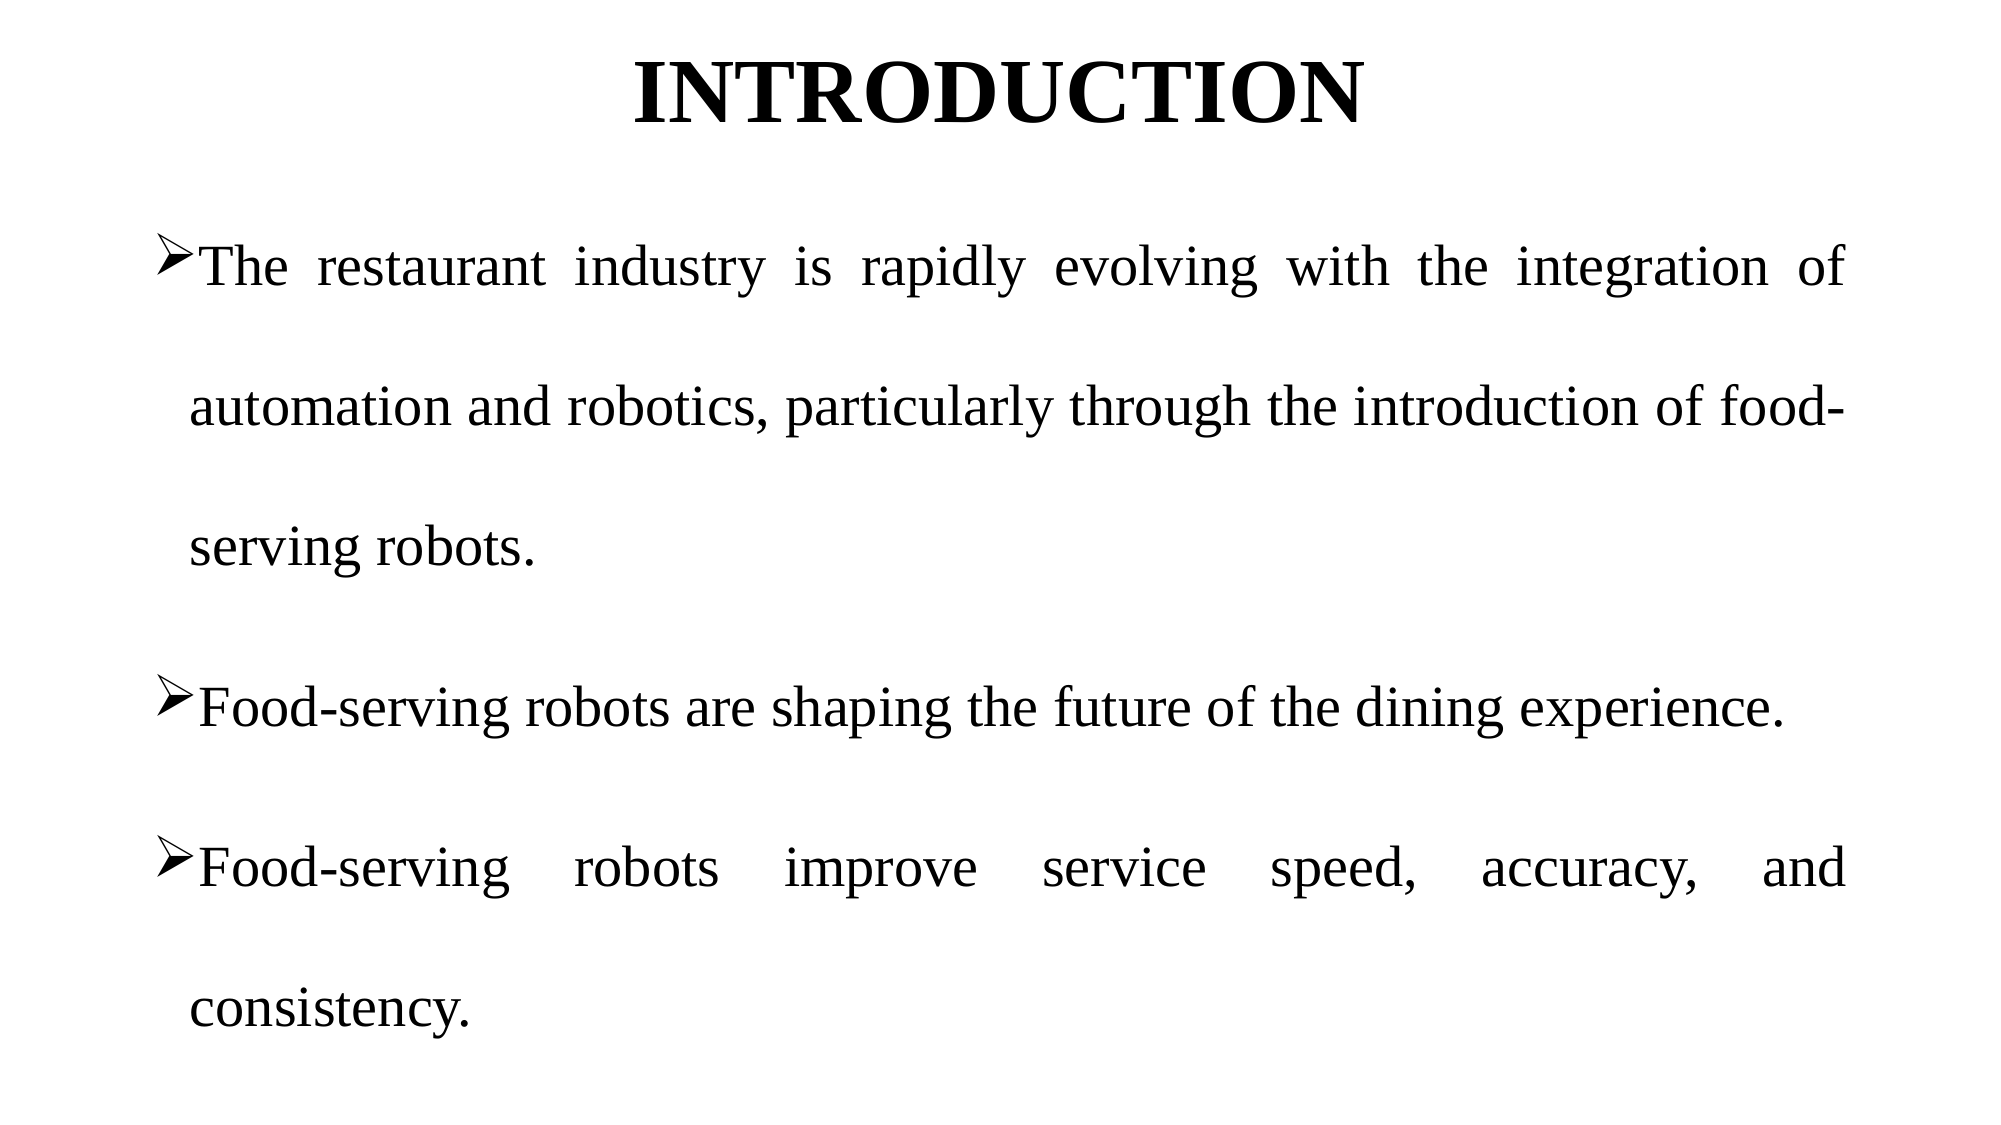

# INTRODUCTION
The restaurant industry is rapidly evolving with the integration of automation and robotics, particularly through the introduction of food-serving robots.
Food-serving robots are shaping the future of the dining experience.
Food-serving robots improve service speed, accuracy, and consistency.